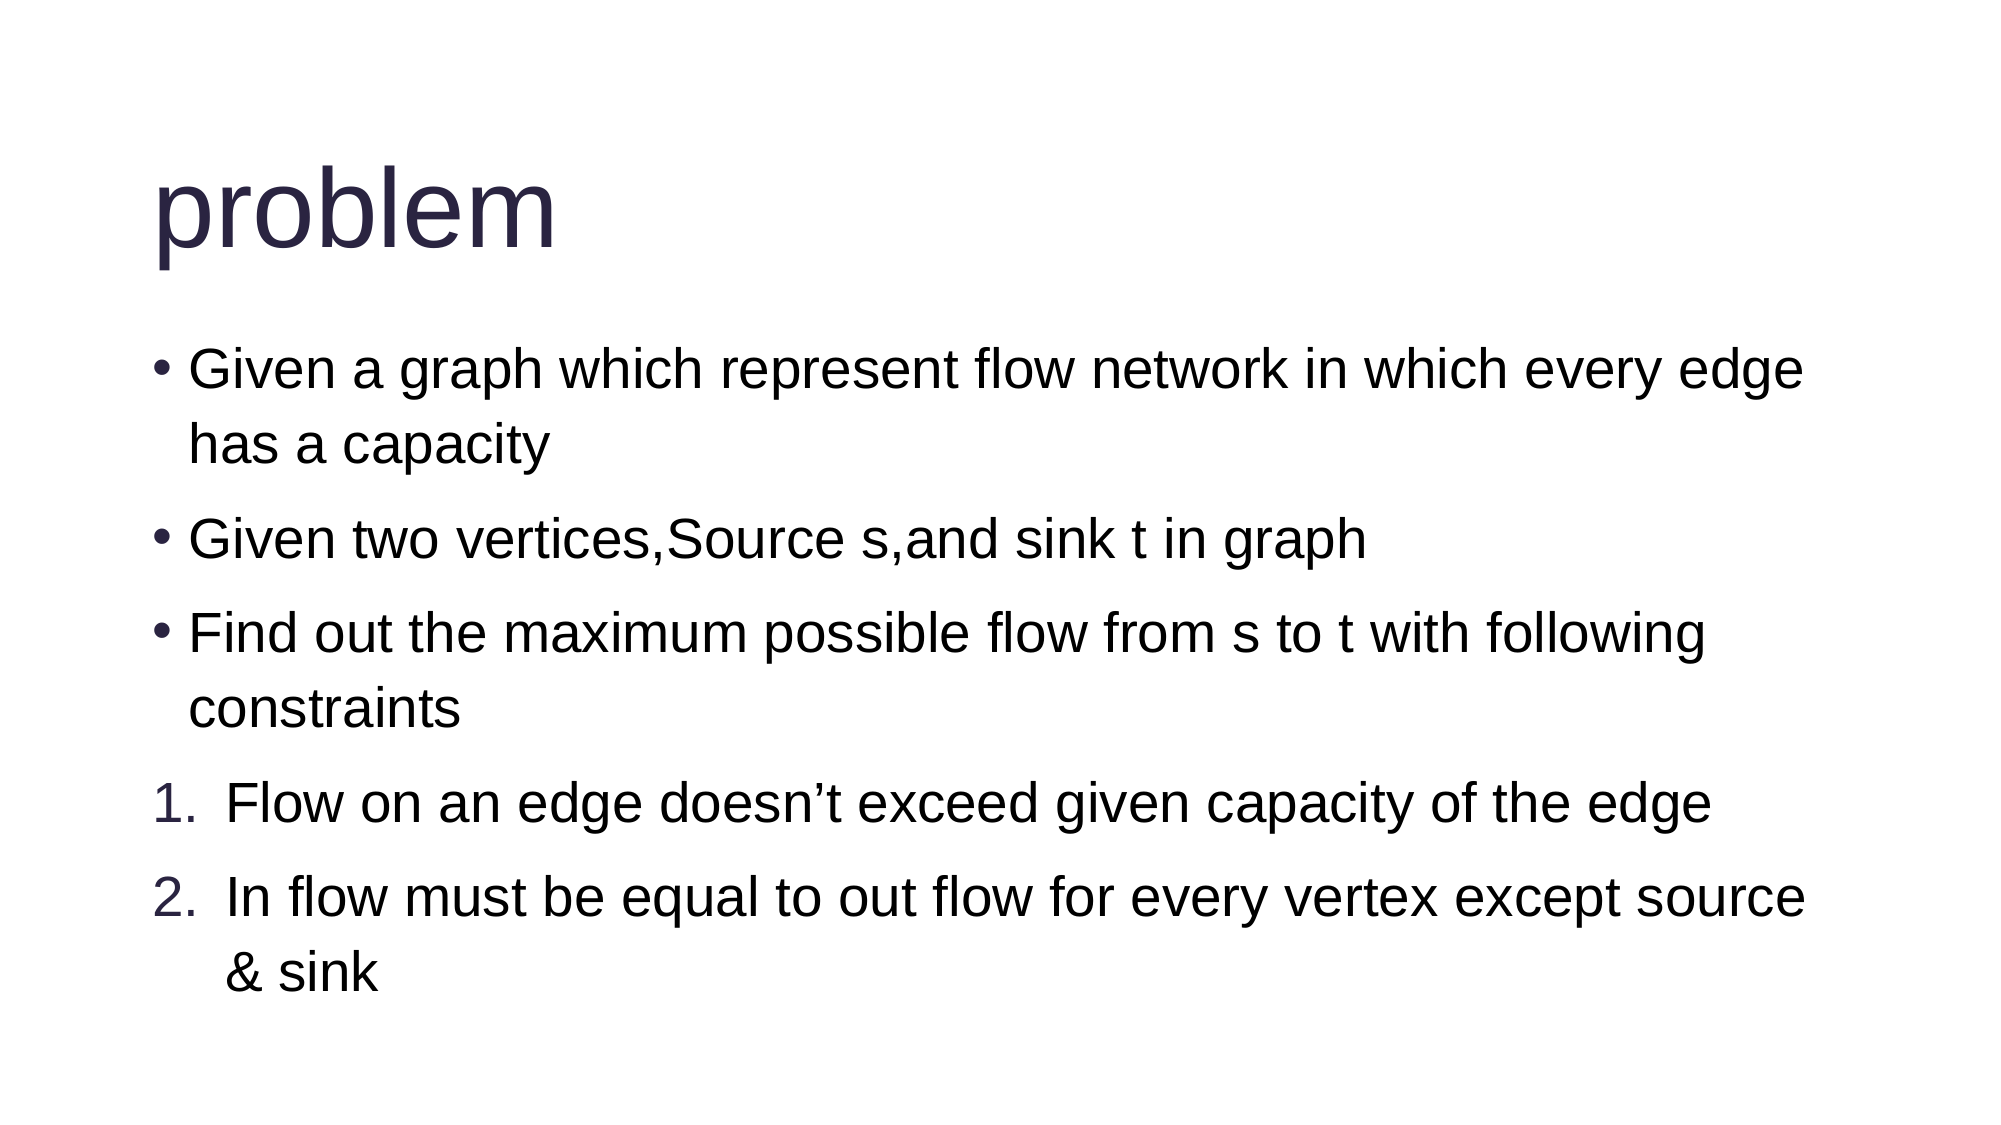

# problem
Given a graph which represent flow network in which every edge has a capacity
Given two vertices,Source s,and sink t in graph
Find out the maximum possible flow from s to t with following constraints
Flow on an edge doesn’t exceed given capacity of the edge
In flow must be equal to out flow for every vertex except source & sink